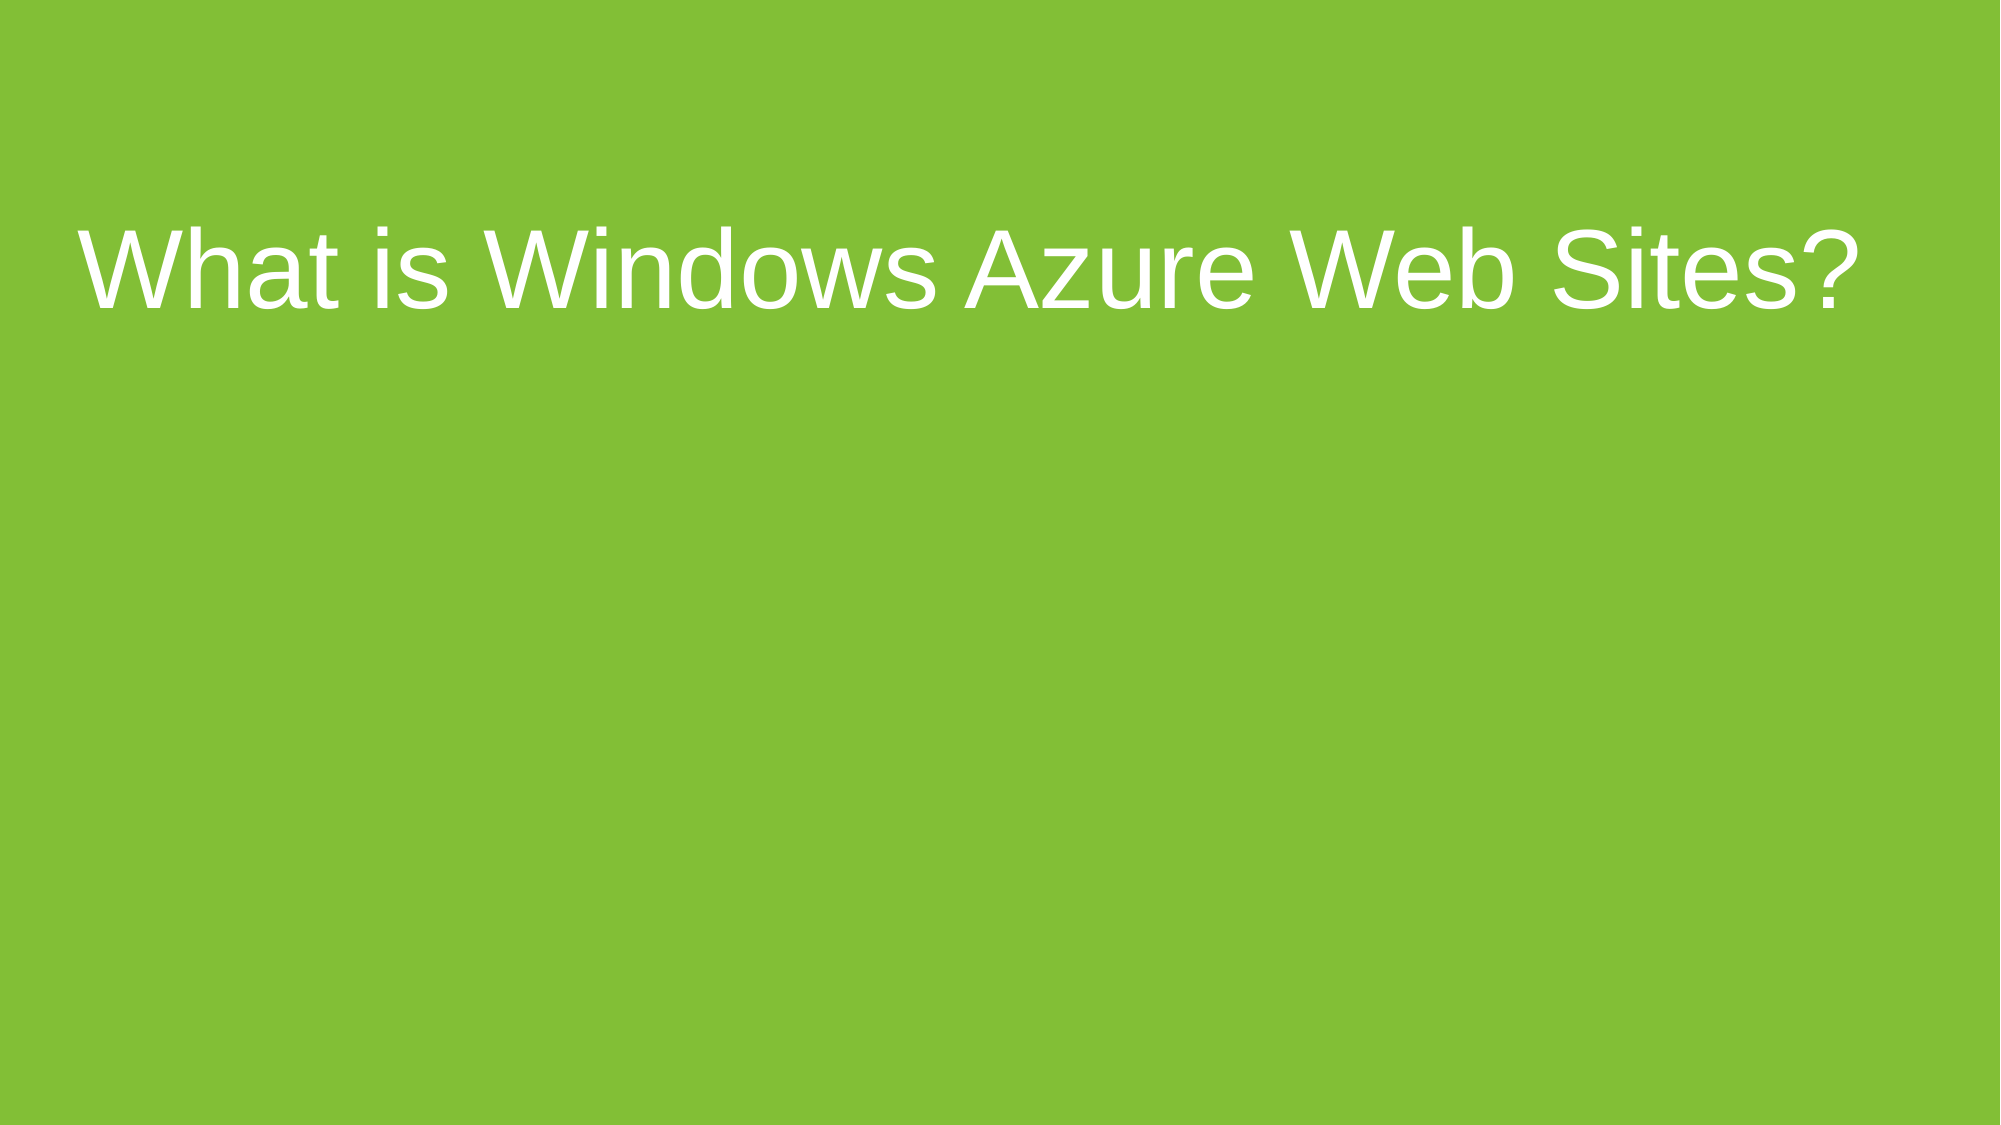

# What is Windows Azure Web Sites?